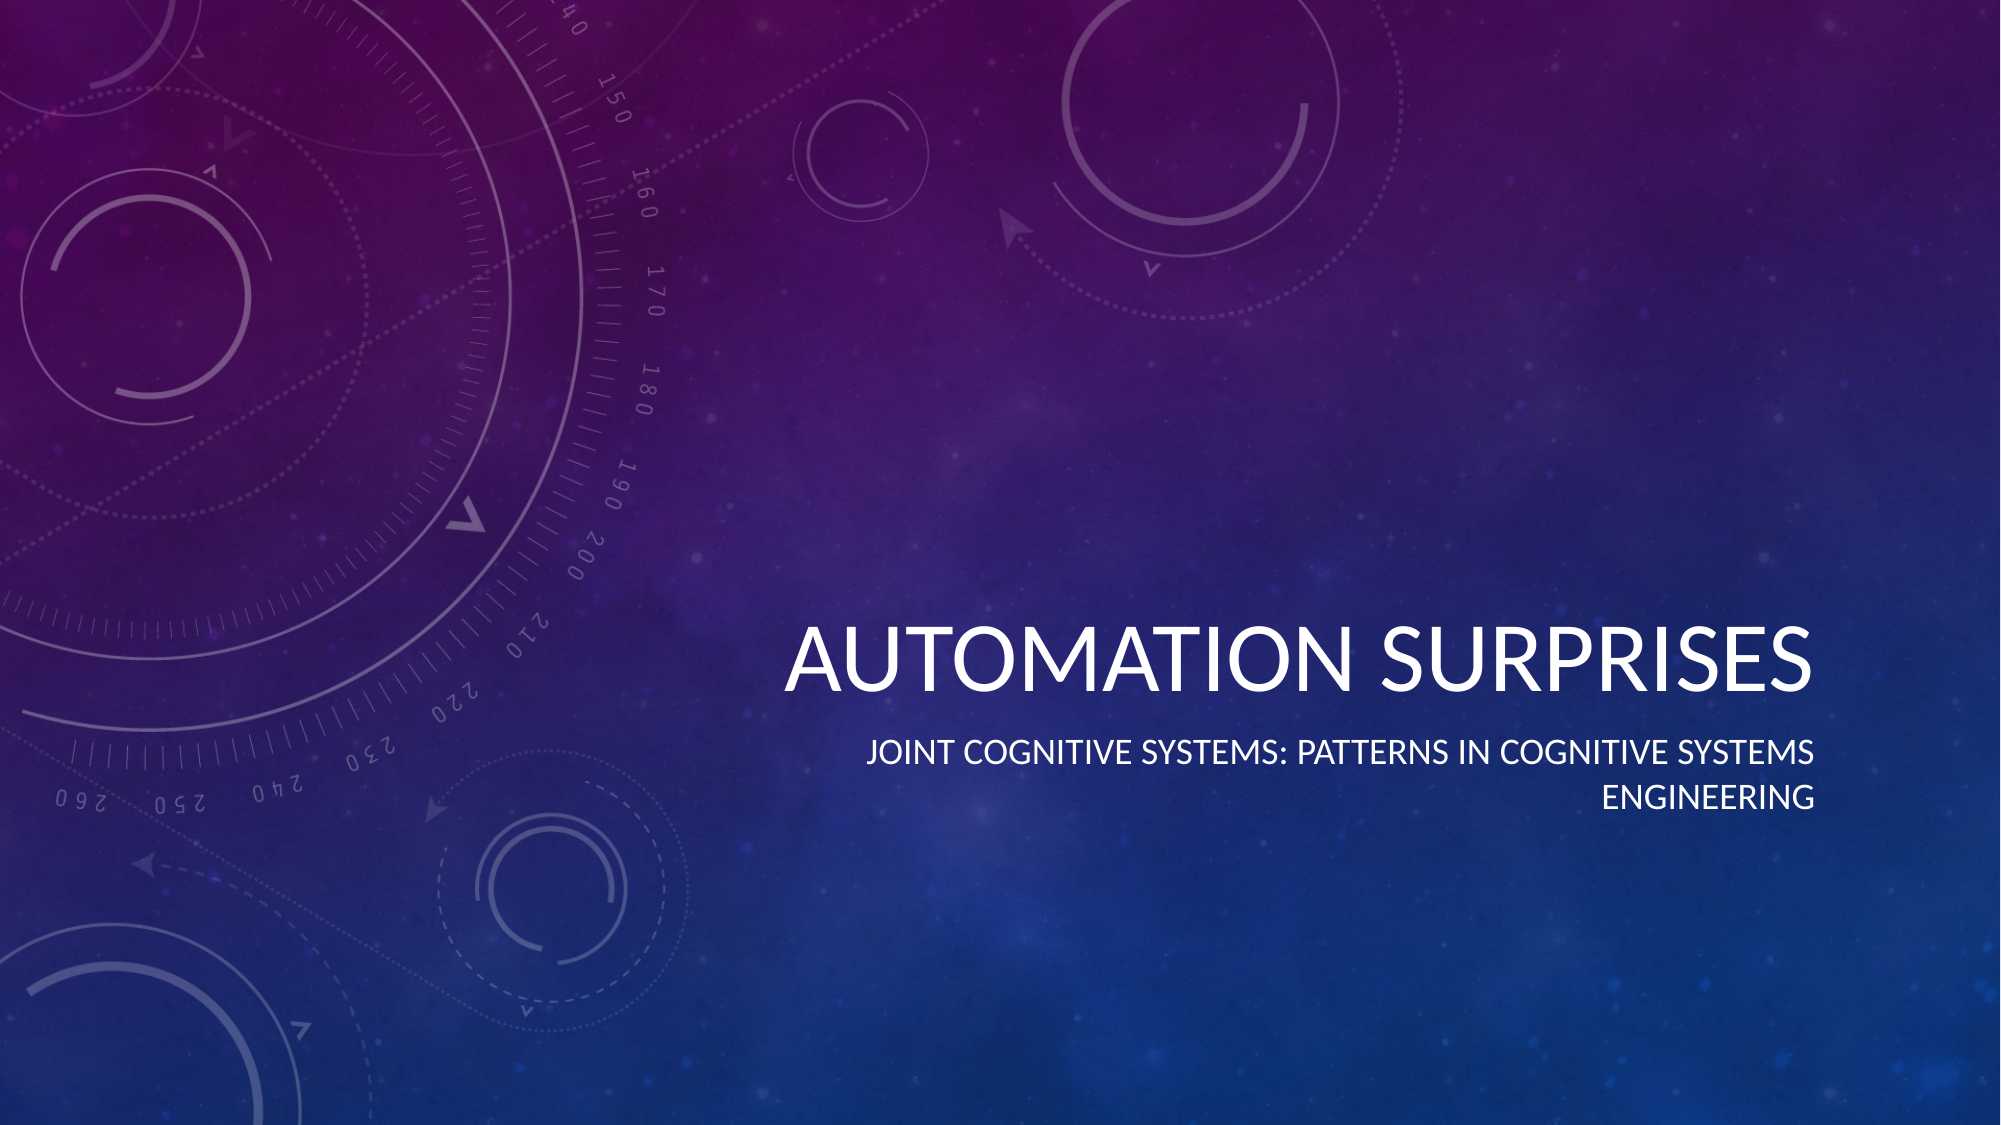

# Automation Surprises
Joint Cognitive Systems: Patterns in Cognitive Systems Engineering